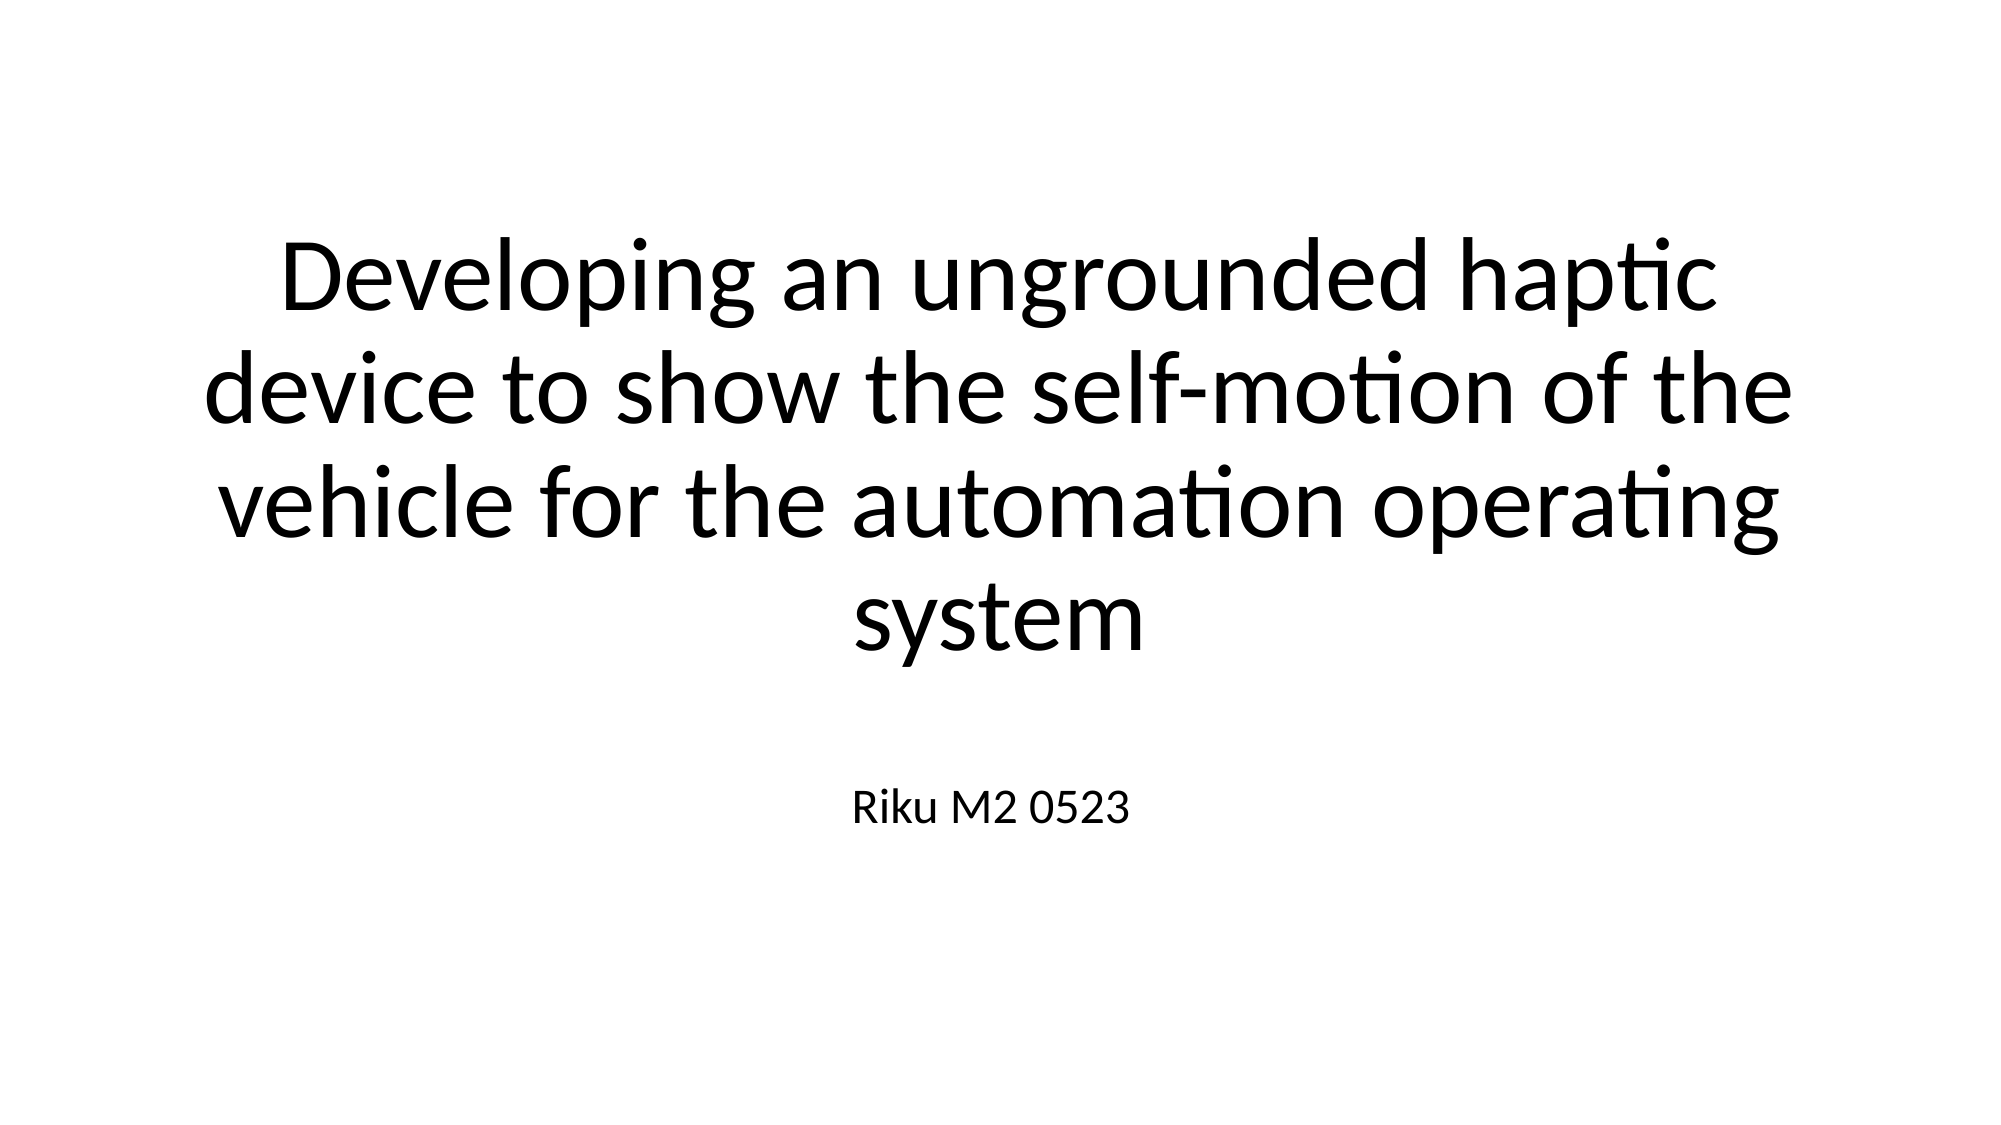

# Developing an ungrounded haptic device to show the self-motion of the vehicle for the automation operating system
Riku M2 0523
1